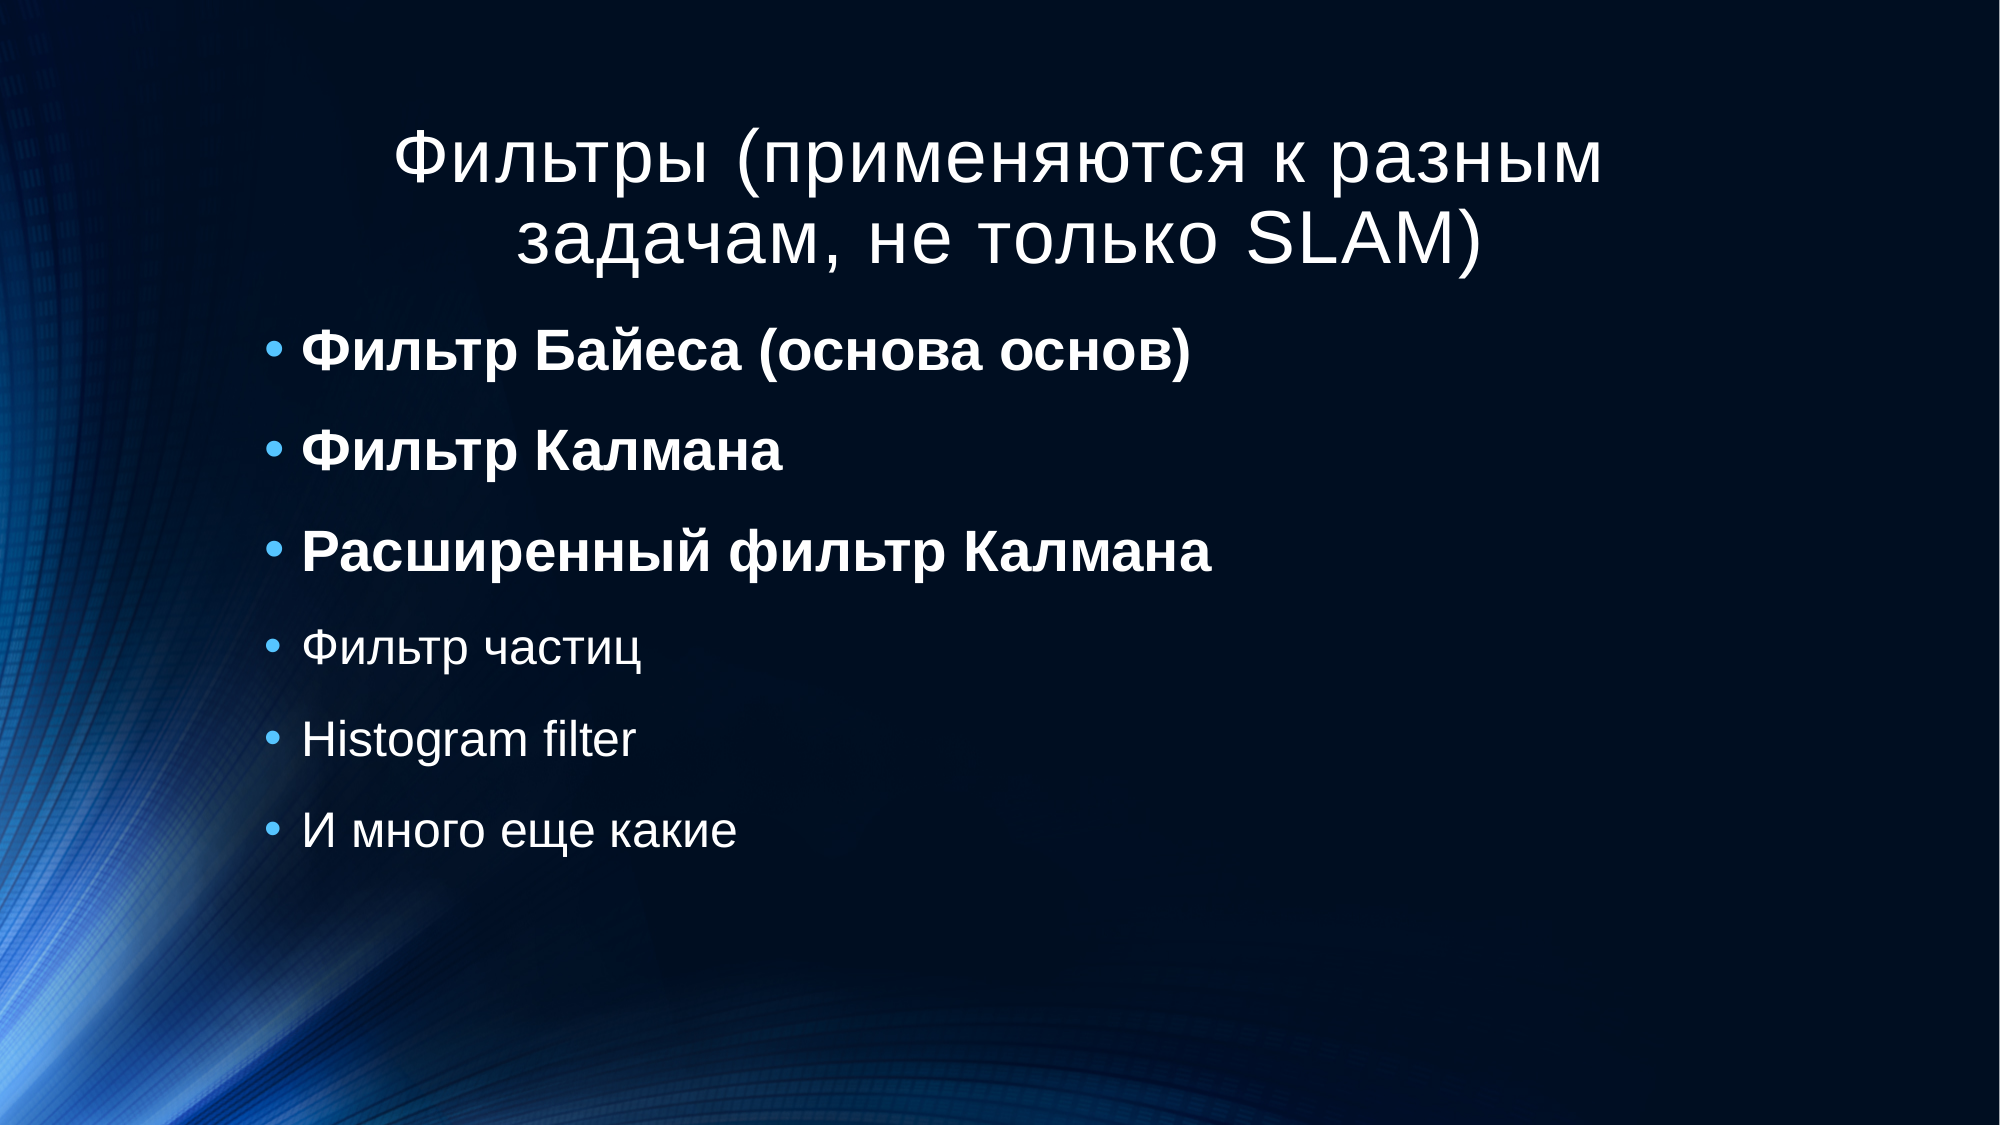

# Фильтры (применяются к разным задачам, не только SLAM)
Фильтр Байеса (основа основ)
Фильтр Калмана
Расширенный фильтр Калмана
Фильтр частиц
Histogram filter
И много еще какие